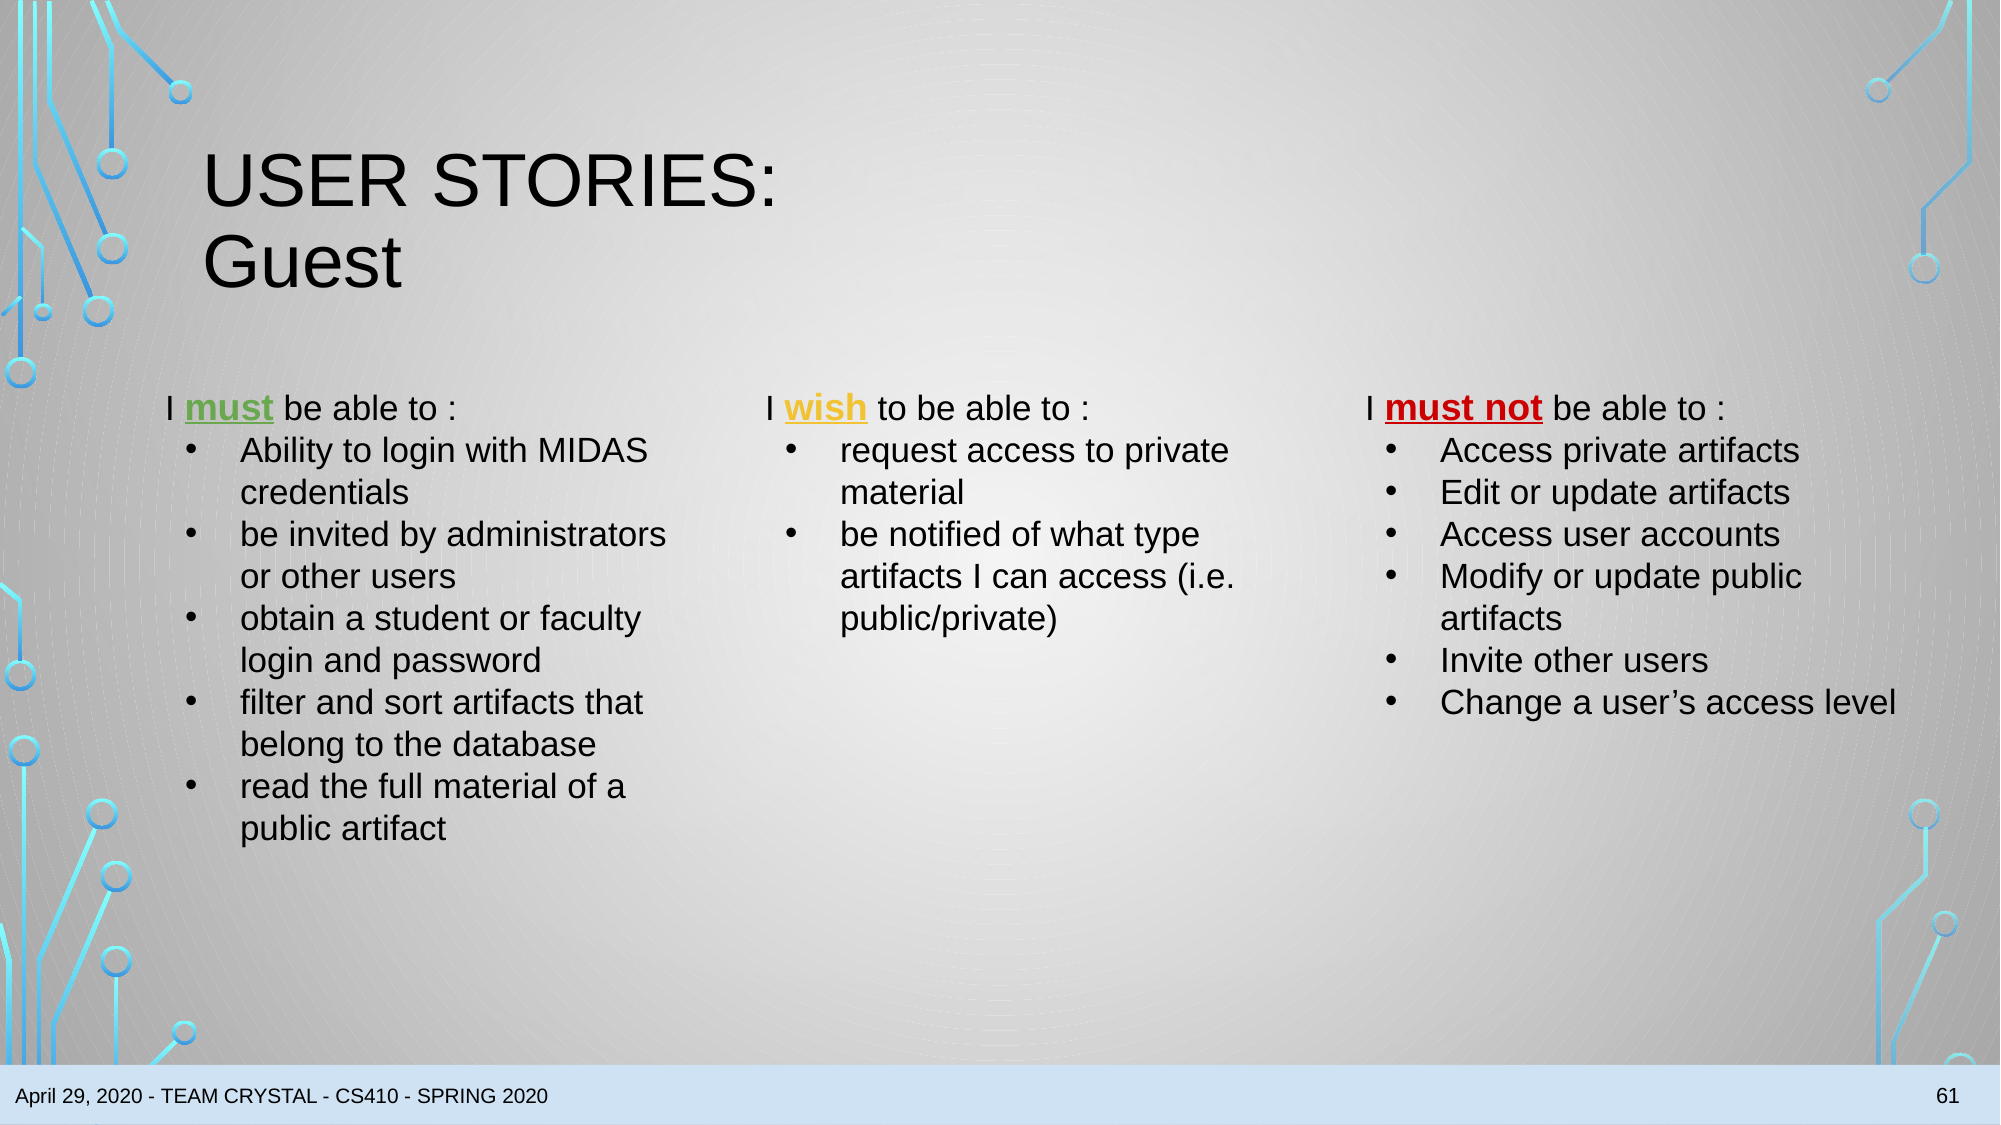

USER STORIES:
Guest
I must be able to :
Ability to login with MIDAS credentials
be invited by administrators or other users
obtain a student or faculty login and password
filter and sort artifacts that belong to the database
read the full material of a public artifact

I wish to be able to :
request access to private material
be notified of what type artifacts I can access (i.e. public/private)
I must not be able to :
Access private artifacts
Edit or update artifacts
Access user accounts
Modify or update public artifacts
Invite other users
Change a user’s access level
61